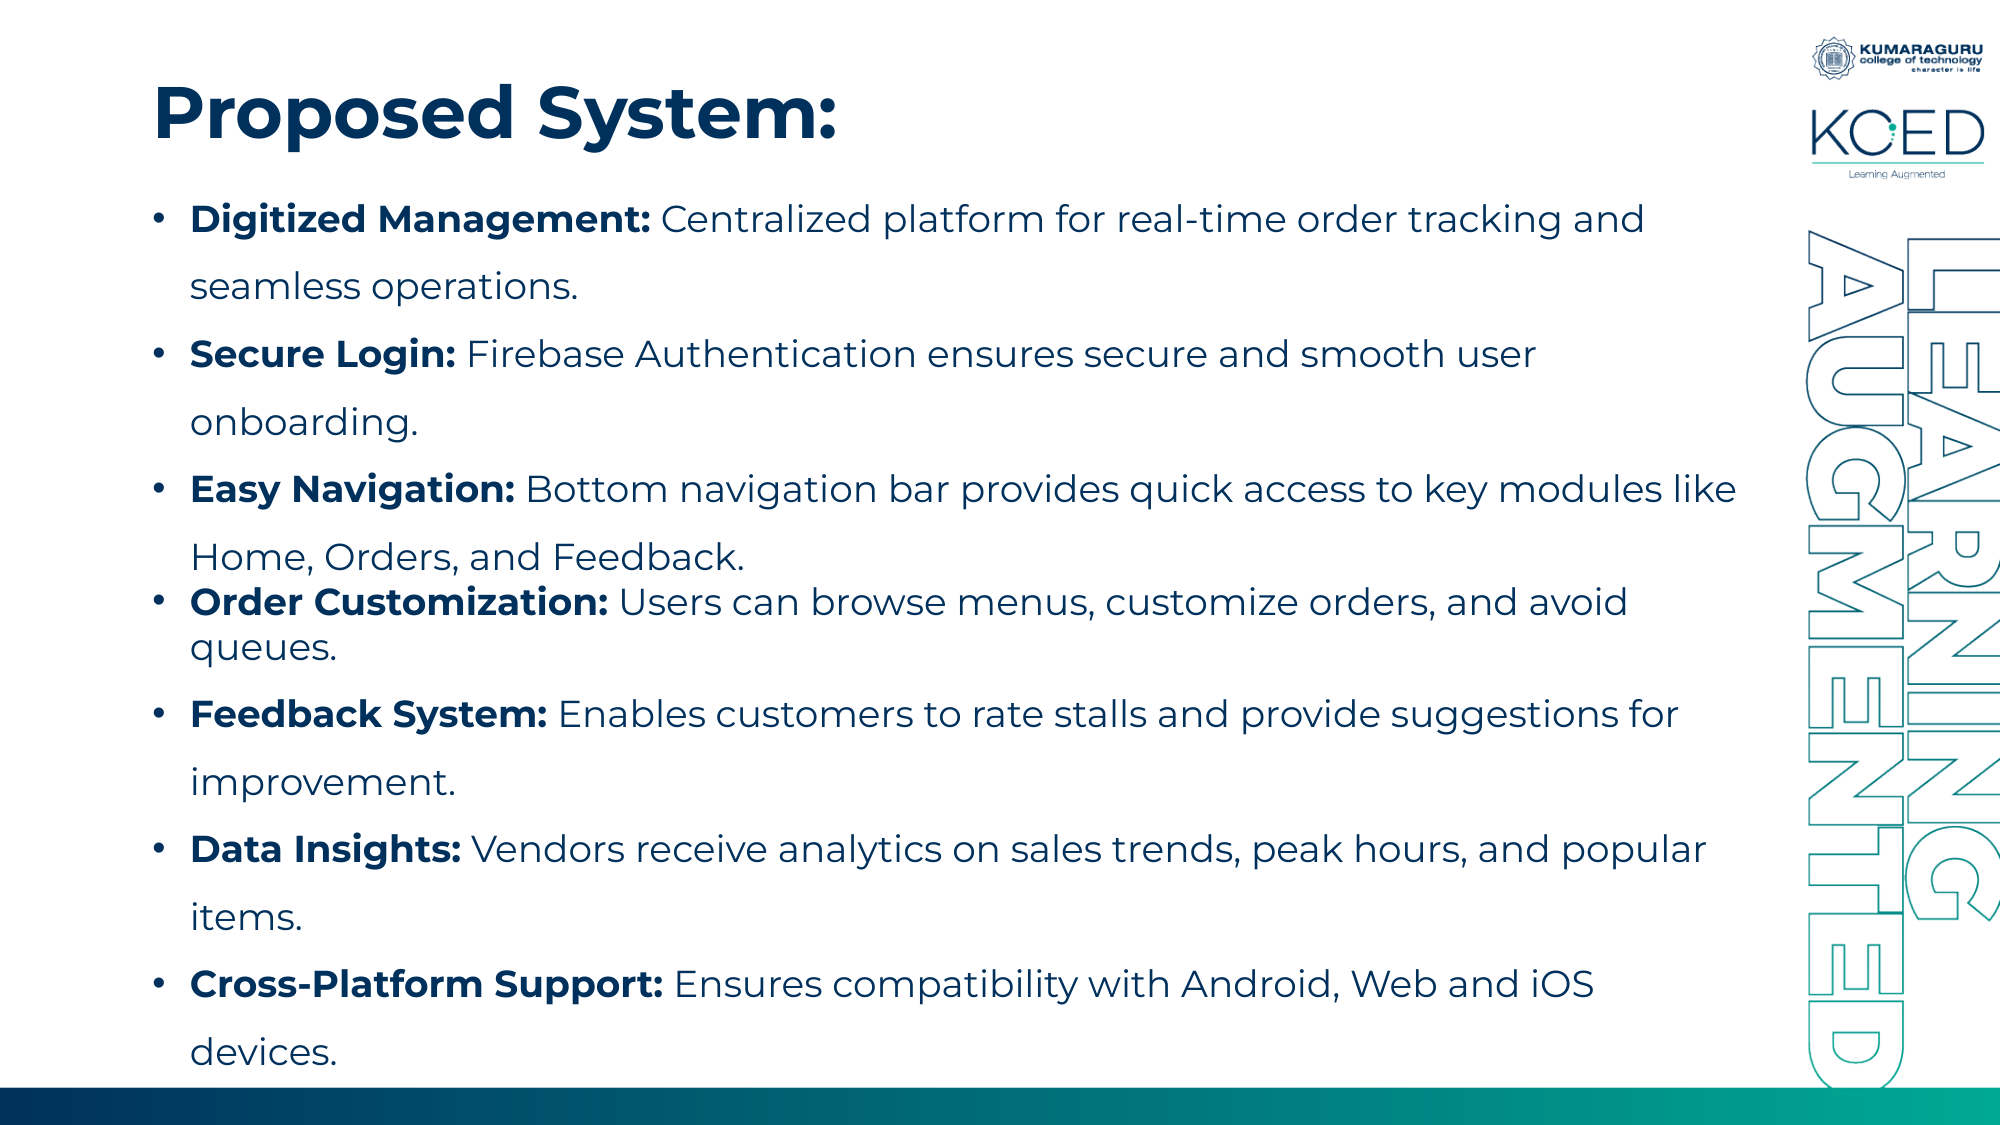

# Proposed System:
Digitized Management: Centralized platform for real-time order tracking and seamless operations.
Secure Login: Firebase Authentication ensures secure and smooth user onboarding.
Easy Navigation: Bottom navigation bar provides quick access to key modules like Home, Orders, and Feedback.
Order Customization: Users can browse menus, customize orders, and avoid queues.
Feedback System: Enables customers to rate stalls and provide suggestions for improvement.
Data Insights: Vendors receive analytics on sales trends, peak hours, and popular items.
Cross-Platform Support: Ensures compatibility with Android, Web and iOS devices.